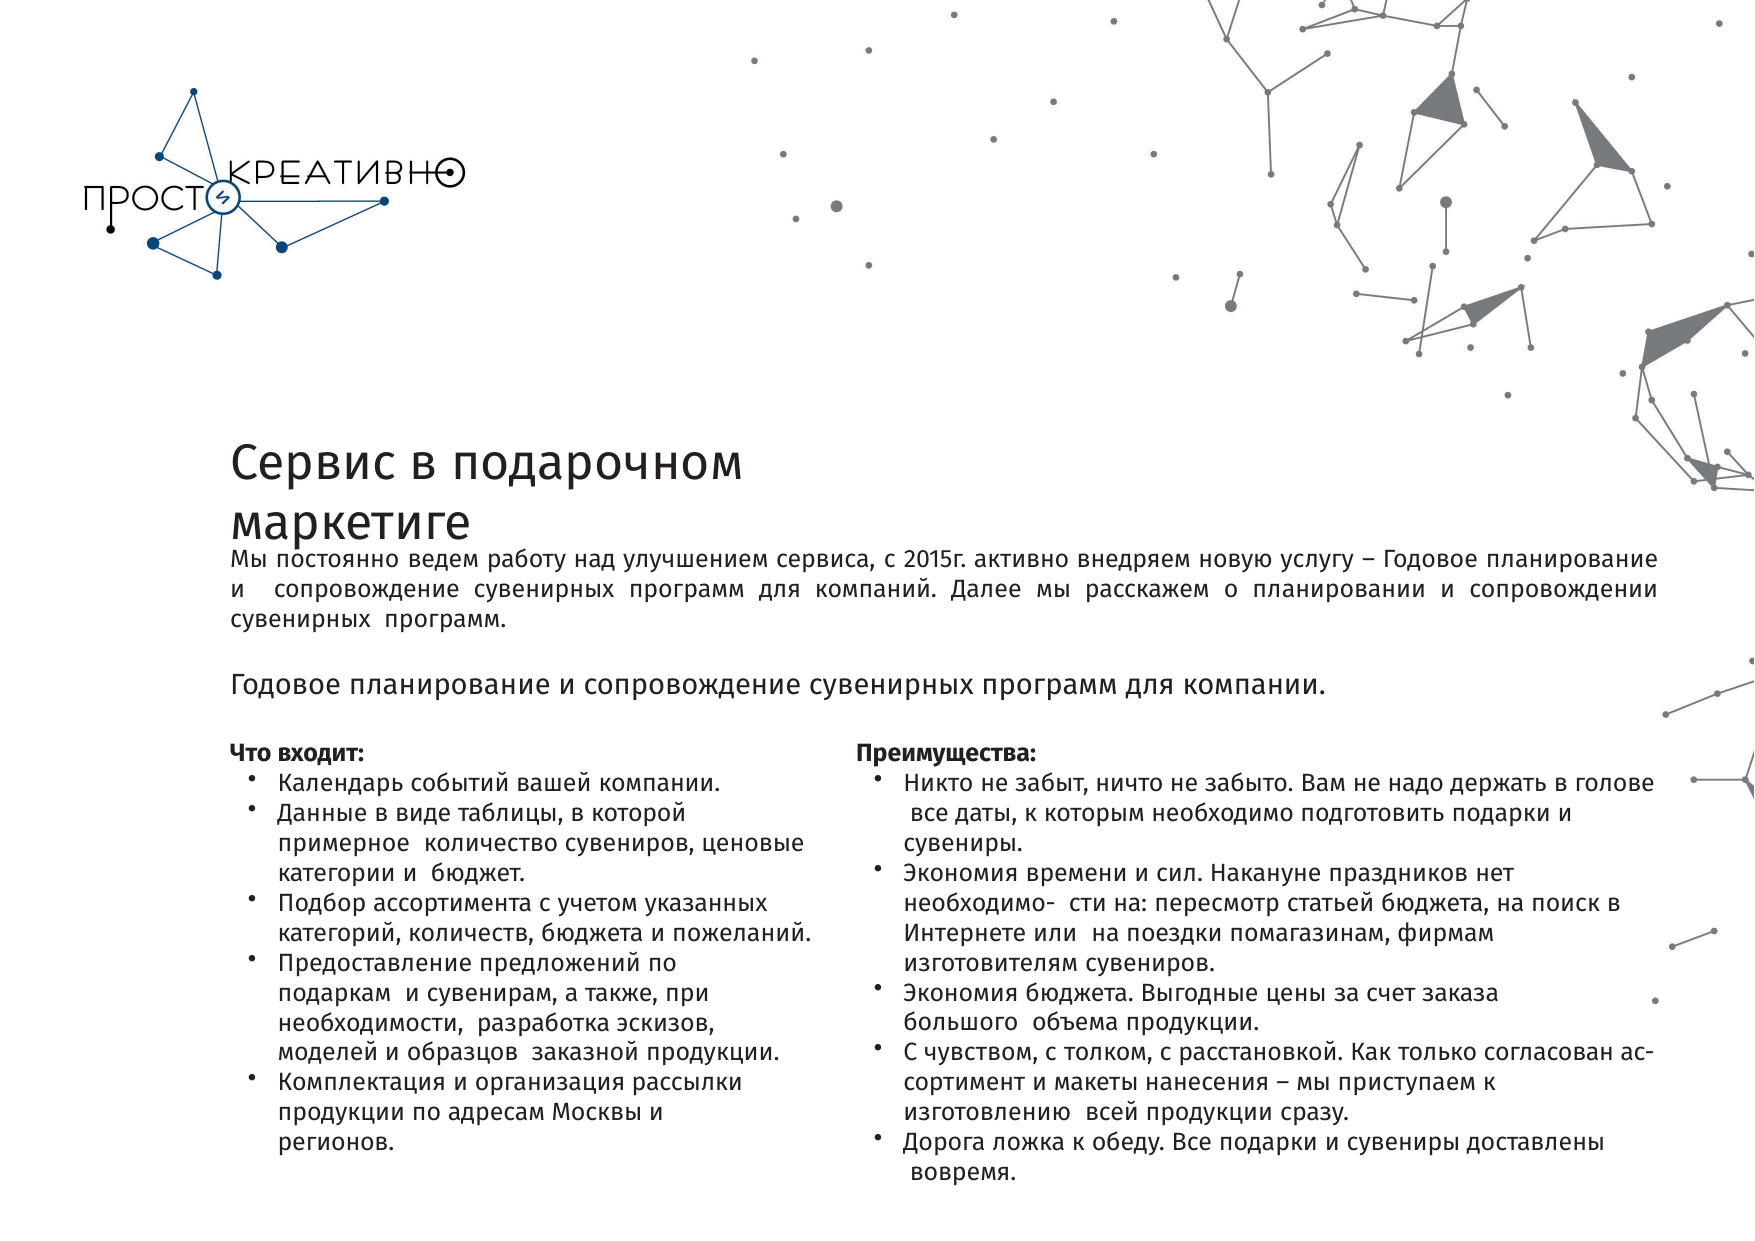

# Сервис в подарочном маркетиге
Мы постоянно ведем работу над улучшением сервиса, с 2015г. активно внедряем новую услугу – Годовое планирование и  сопровождение сувенирных программ для компаний. Далее мы расскажем о планировании и сопровождении сувенирных  программ.

Годовое планирование и сопровождение сувенирных программ для компании.
Что входит:
Календарь событий вашей компании.
Данные в виде таблицы, в которой примерное  количество сувениров, ценовые категории и  бюджет.
Подбор ассортимента с учетом указанных  категорий, количеств, бюджета и пожеланий.
Предоставление предложений по подаркам  и сувенирам, а также, при необходимости,  разработка эскизов, моделей и образцов  заказной продукции.
Комплектация и организация рассылки  продукции по адресам Москвы и регионов.
Преимущества:
Никто не забыт, ничто не забыто. Вам не надо держать в голове  все даты, к которым необходимо подготовить подарки и сувениры.
Экономия времени и сил. Накануне праздников нет необходимо-  сти на: пересмотр статьей бюджета, на поиск в Интернете или  на поездки помагазинам, фирмам изготовителям сувениров.
Экономия бюджета. Выгодные цены за счет заказа большого  объема продукции.
С чувством, с толком, с расстановкой. Как только согласован ас-  сортимент и макеты нанесения – мы приступаем к изготовлению  всей продукции сразу.
Дорога ложка к обеду. Все подарки и сувениры доставлены  вовремя.